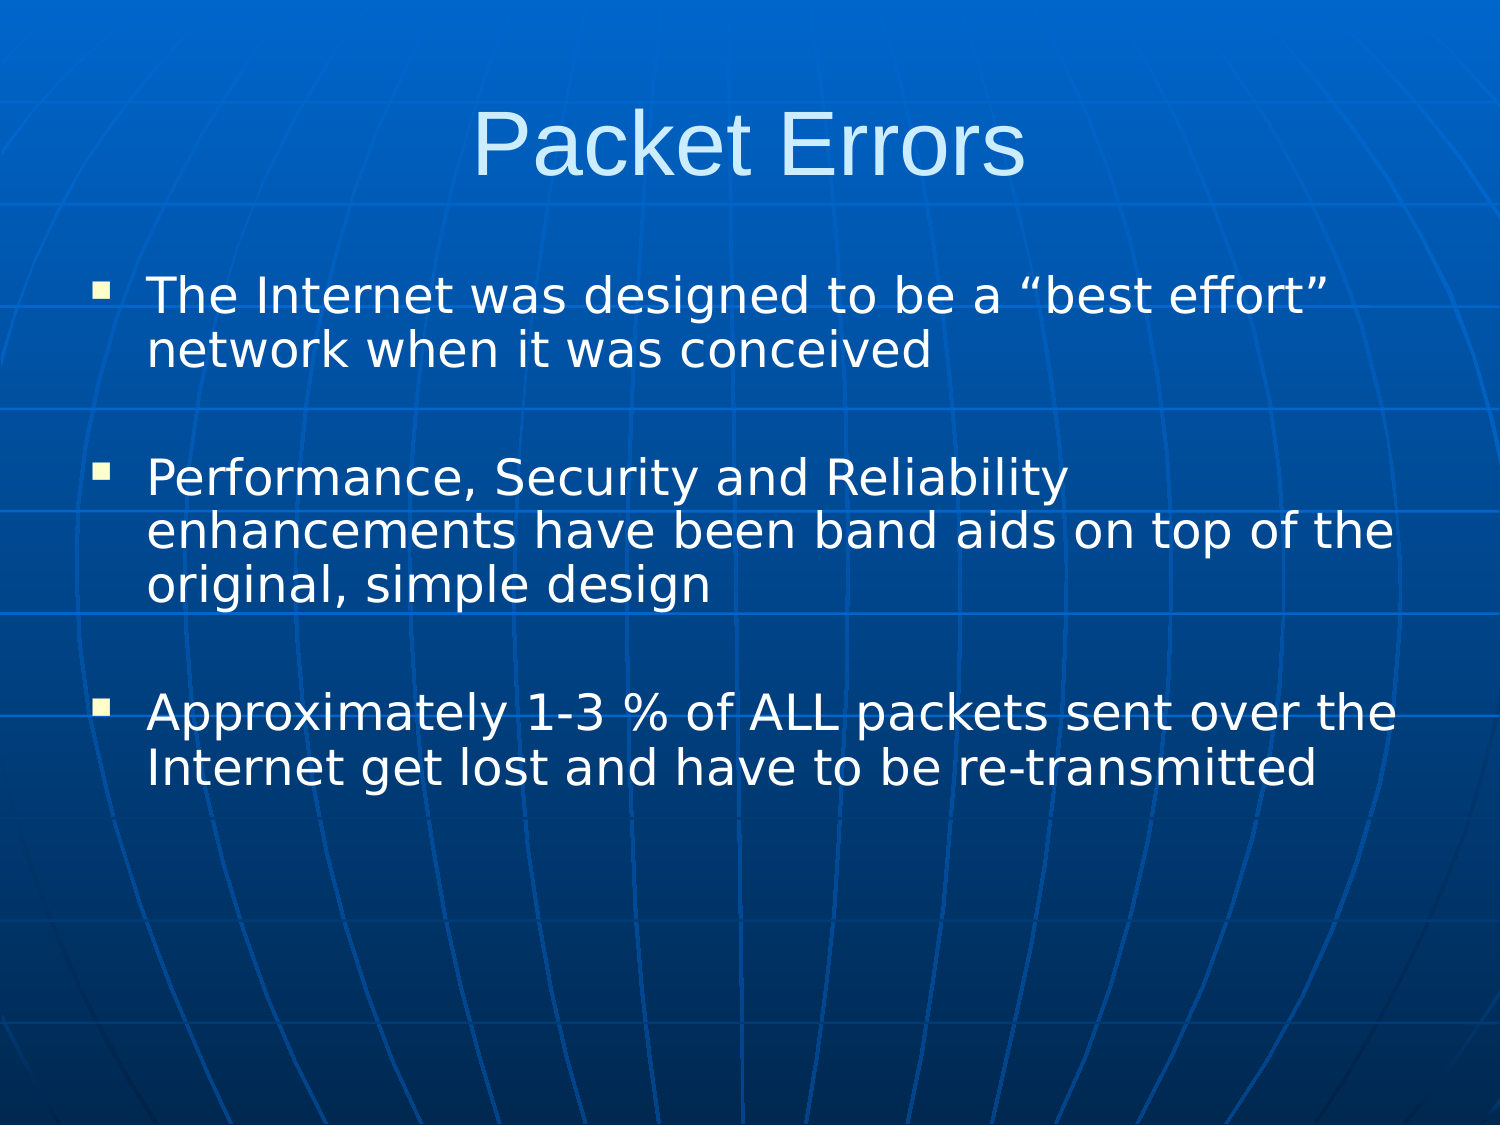

# Packet Errors
The Internet was designed to be a “best effort” network when it was conceived

Performance, Security and Reliability enhancements have been band aids on top of the original, simple design

Approximately 1-3 % of ALL packets sent over the Internet get lost and have to be re-transmitted